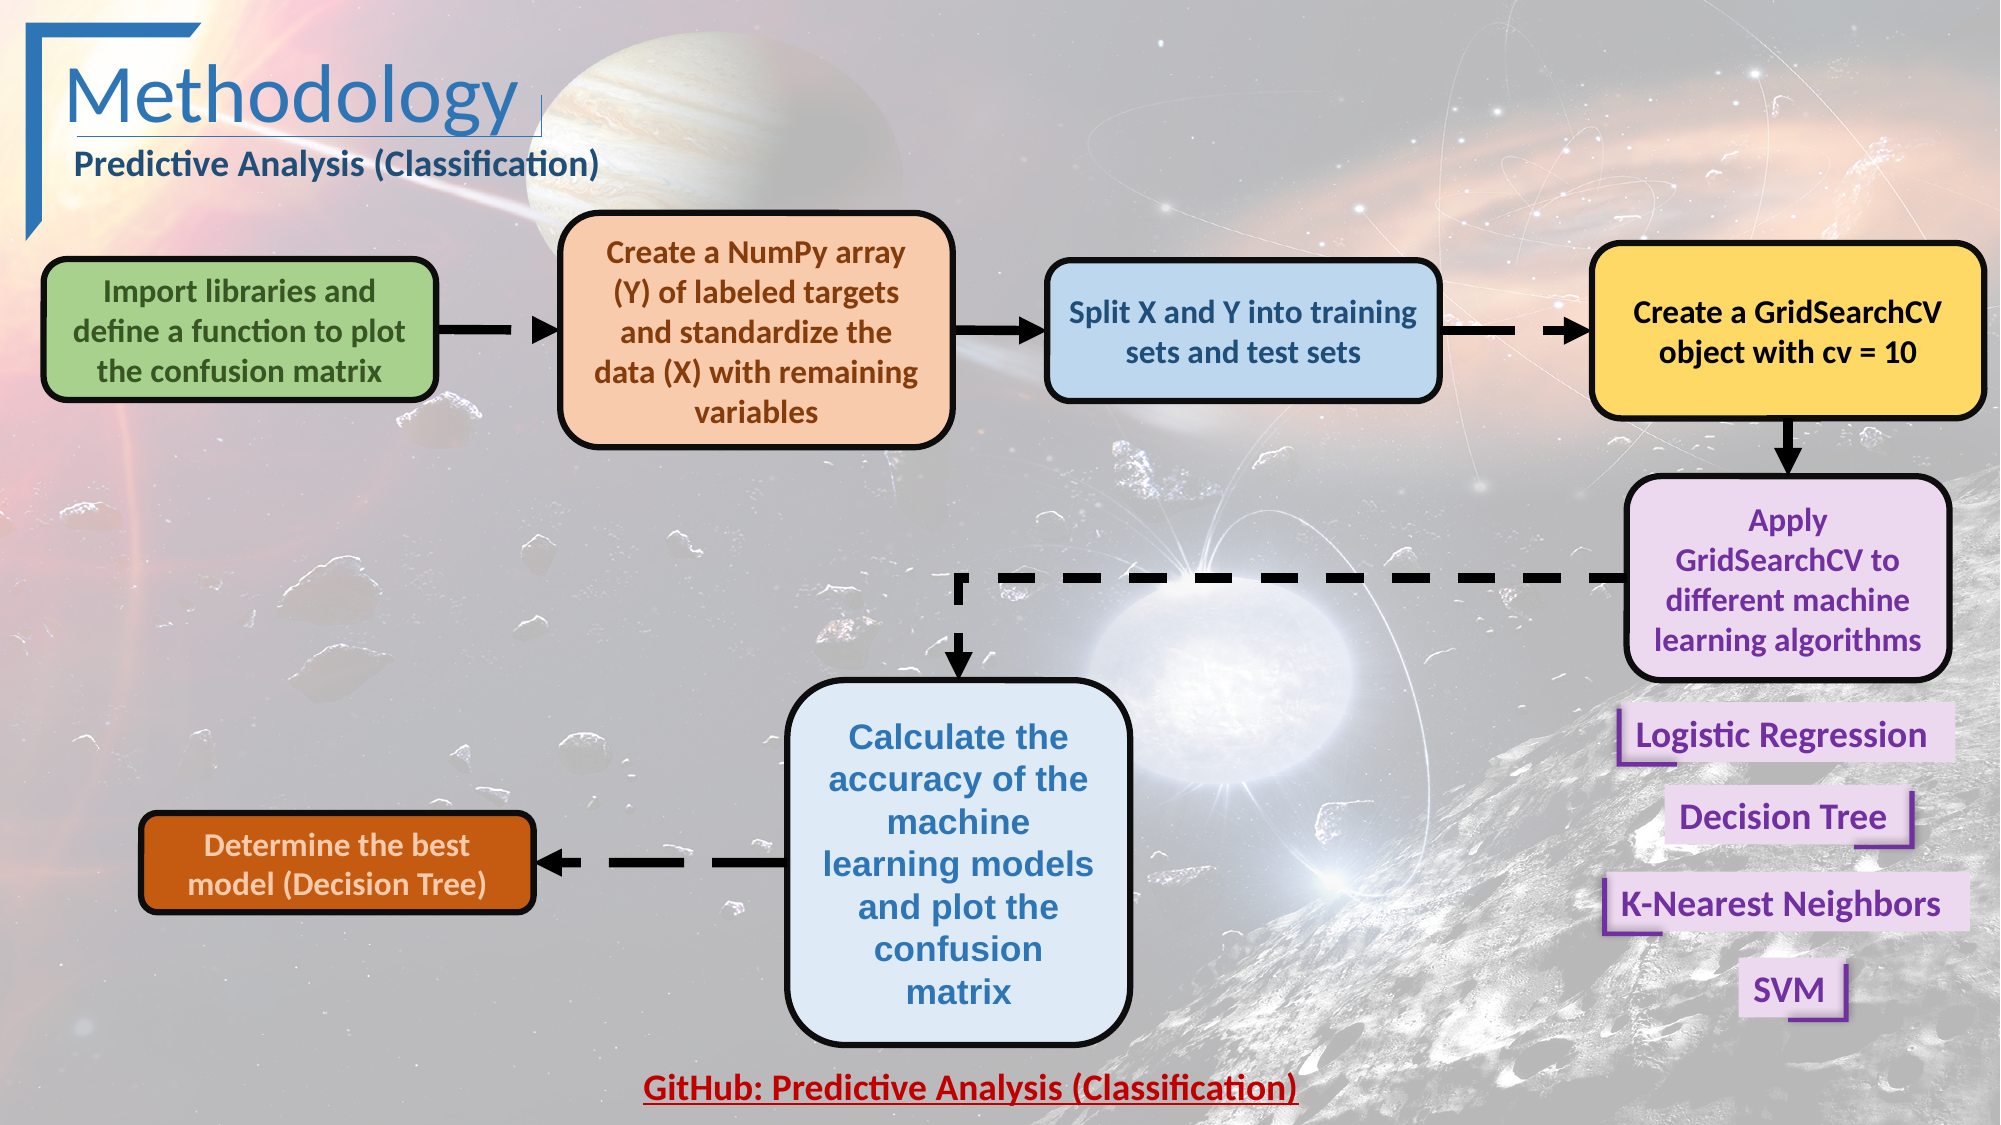

Methodology
Predictive Analysis (Classification)
Create a NumPy array (Y) of labeled targets and standardize the data (X) with remaining variables
Create a GridSearchCV object with cv = 10
Import libraries and define a function to plot the confusion matrix
Split X and Y into training sets and test sets
Apply GridSearchCV to different machine learning algorithms
Calculate the accuracy of the machine learning models and plot the confusion matrix
Logistic Regression

Decision Tree

Determine the best model (Decision Tree)
K-Nearest Neighbors

SVM

GitHub: Predictive Analysis (Classification)